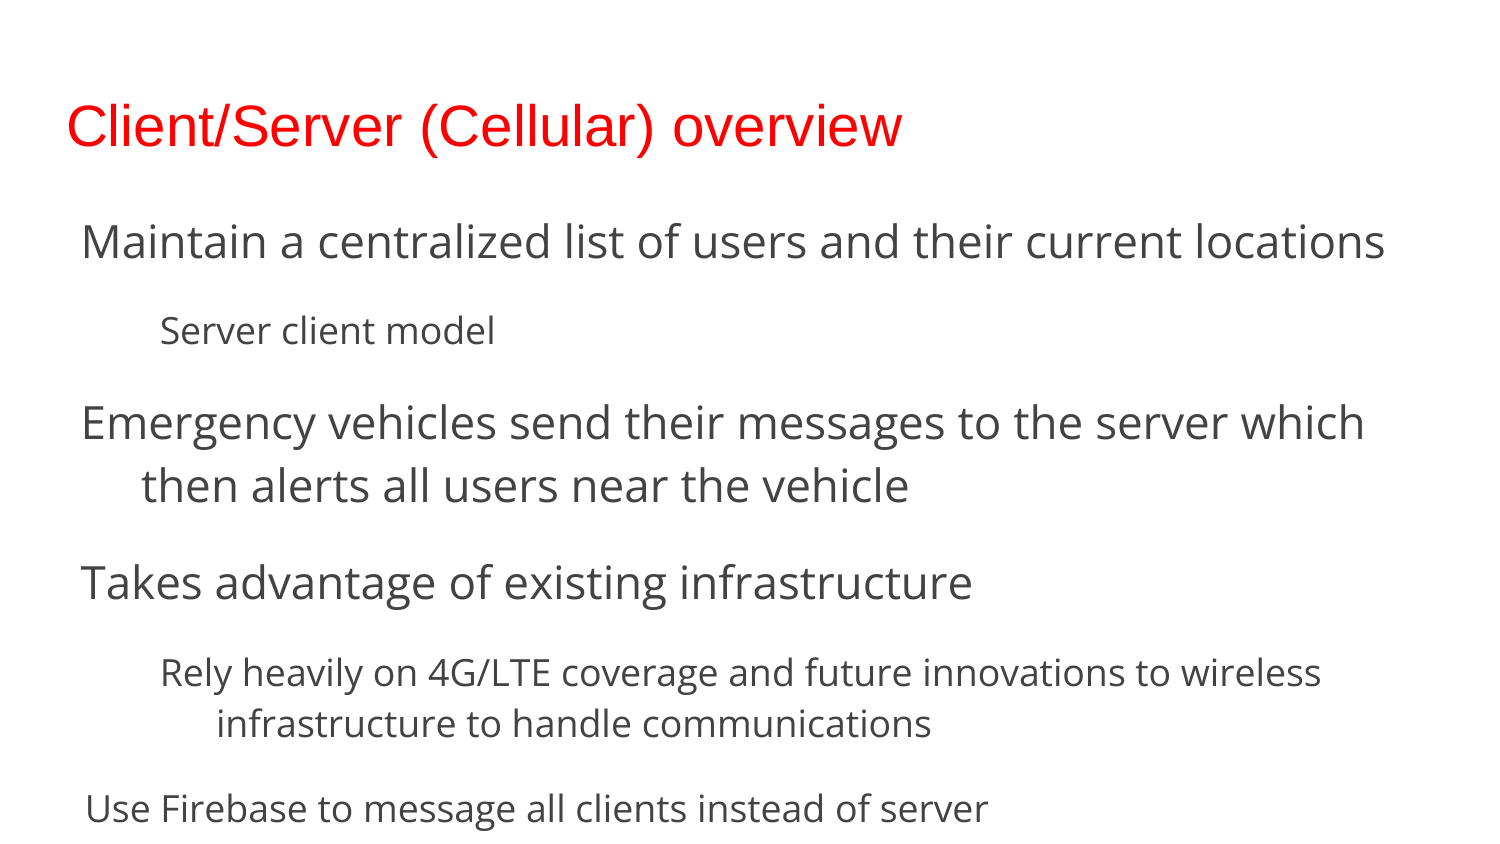

# Client/Server (Cellular) overview
Maintain a centralized list of users and their current locations
Server client model
Emergency vehicles send their messages to the server which then alerts all users near the vehicle
Takes advantage of existing infrastructure
Rely heavily on 4G/LTE coverage and future innovations to wireless infrastructure to handle communications
Use Firebase to message all clients instead of server
Potential to give warnings even earlier than RF